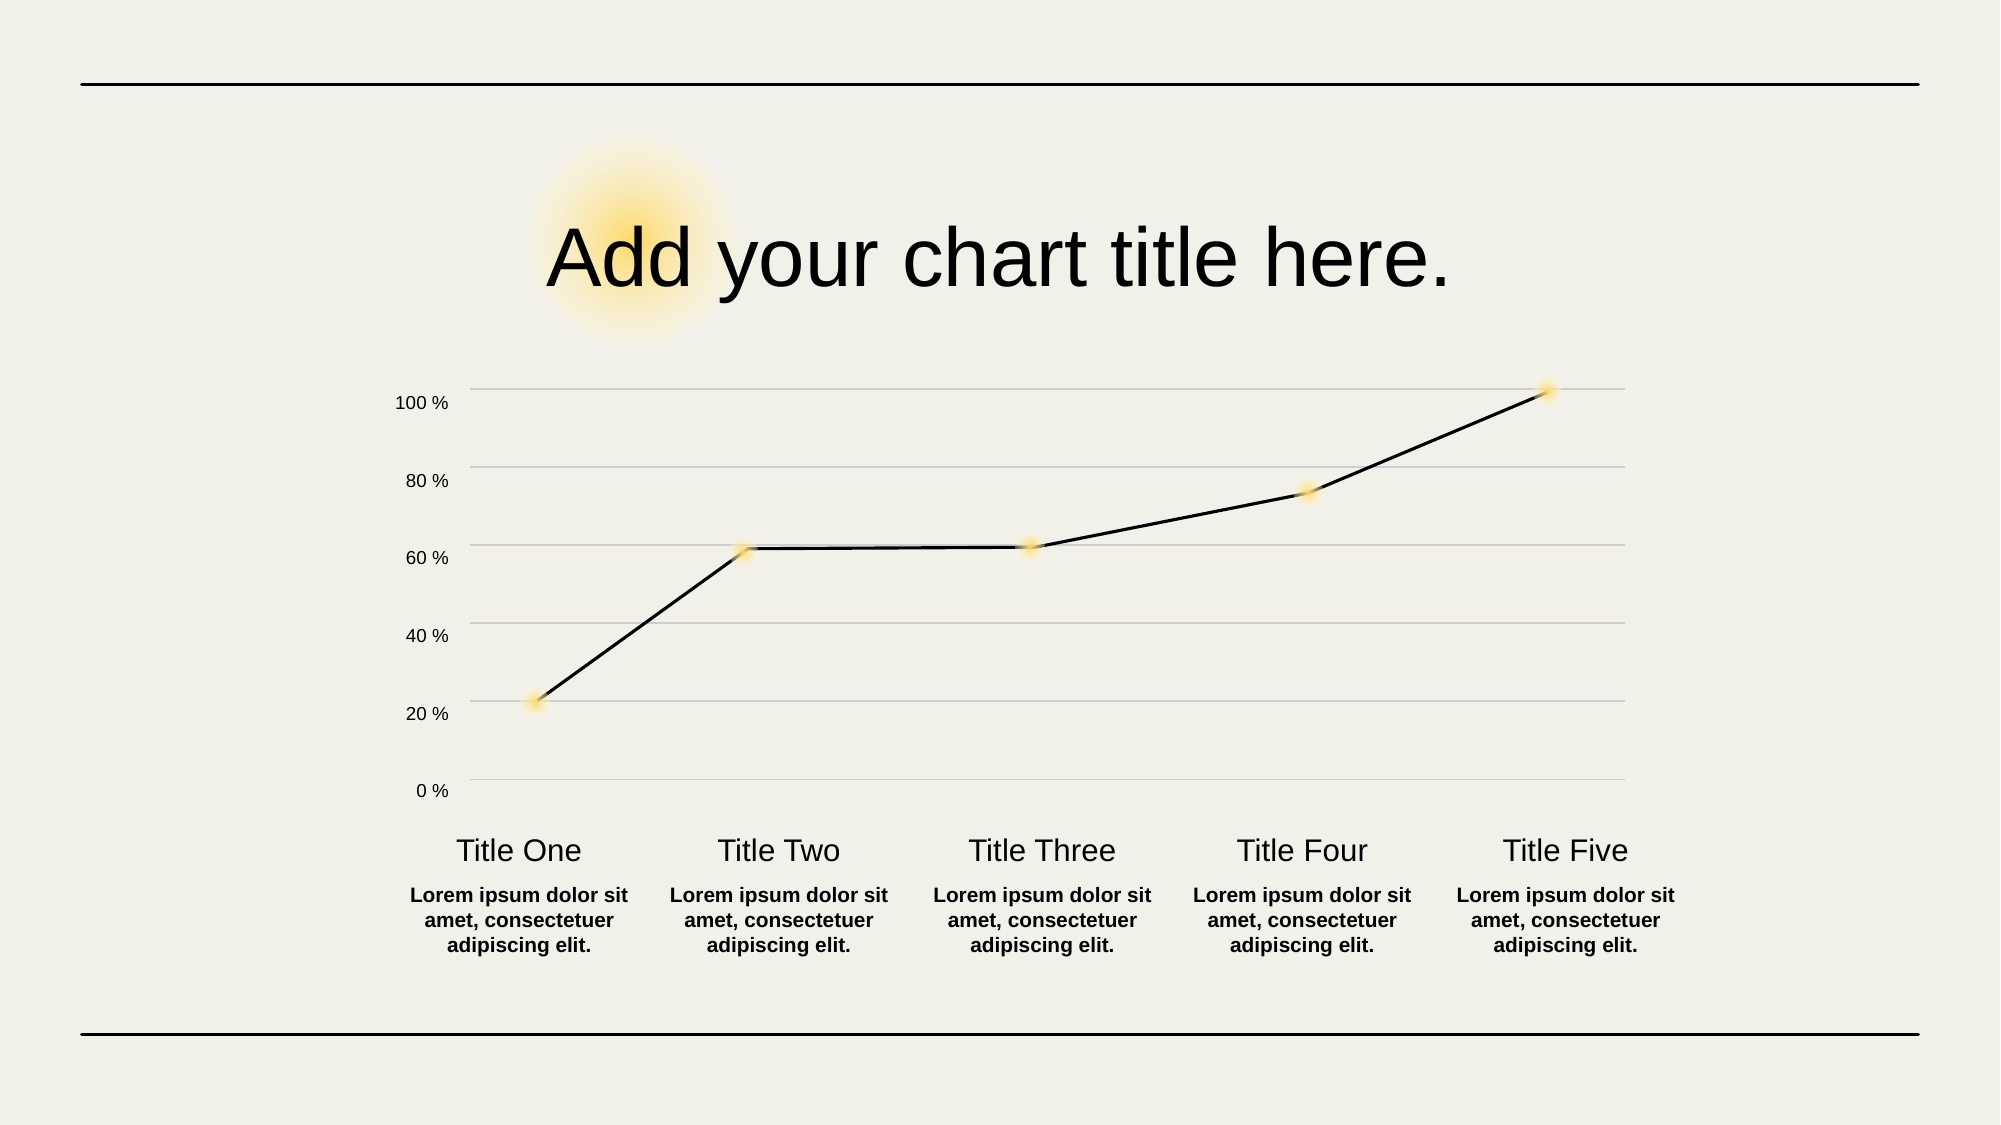

# Add your chart title here.
100 %

80 %

60 %

40 %
20 %

0 %
Title One
Title Two
Title Three
Title Four
Title Five
Lorem ipsum dolor sit amet, consectetuer adipiscing elit.
Lorem ipsum dolor sit amet, consectetuer adipiscing elit.
Lorem ipsum dolor sit amet, consectetuer adipiscing elit.
Lorem ipsum dolor sit amet, consectetuer adipiscing elit.
Lorem ipsum dolor sit amet, consectetuer adipiscing elit.